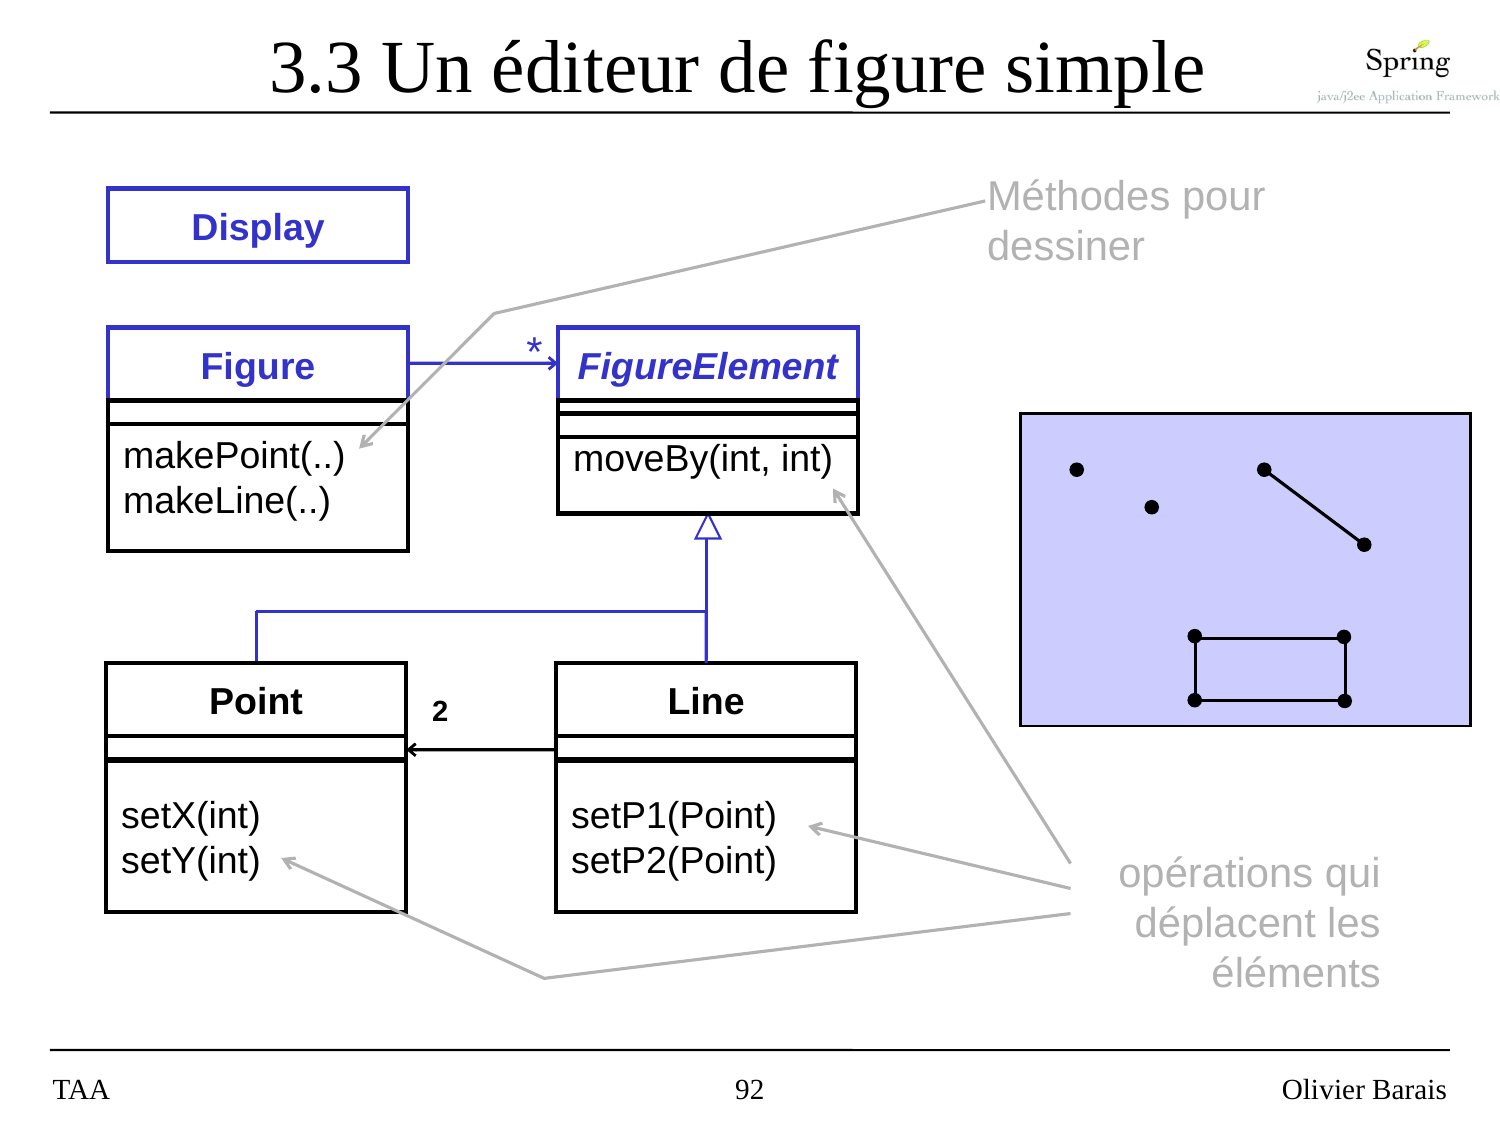

# 3.3 Un éditeur de figure simple
Méthodes pour dessiner

Display
*
Figure
FigureElement

moveBy(int, int)
makePoint(..)
makeLine(..)

opérations qui déplacent les éléments

Point
Line
2

setX(int)
setY(int)
setP1(Point)
setP2(Point)
TAA
92
Olivier Barais